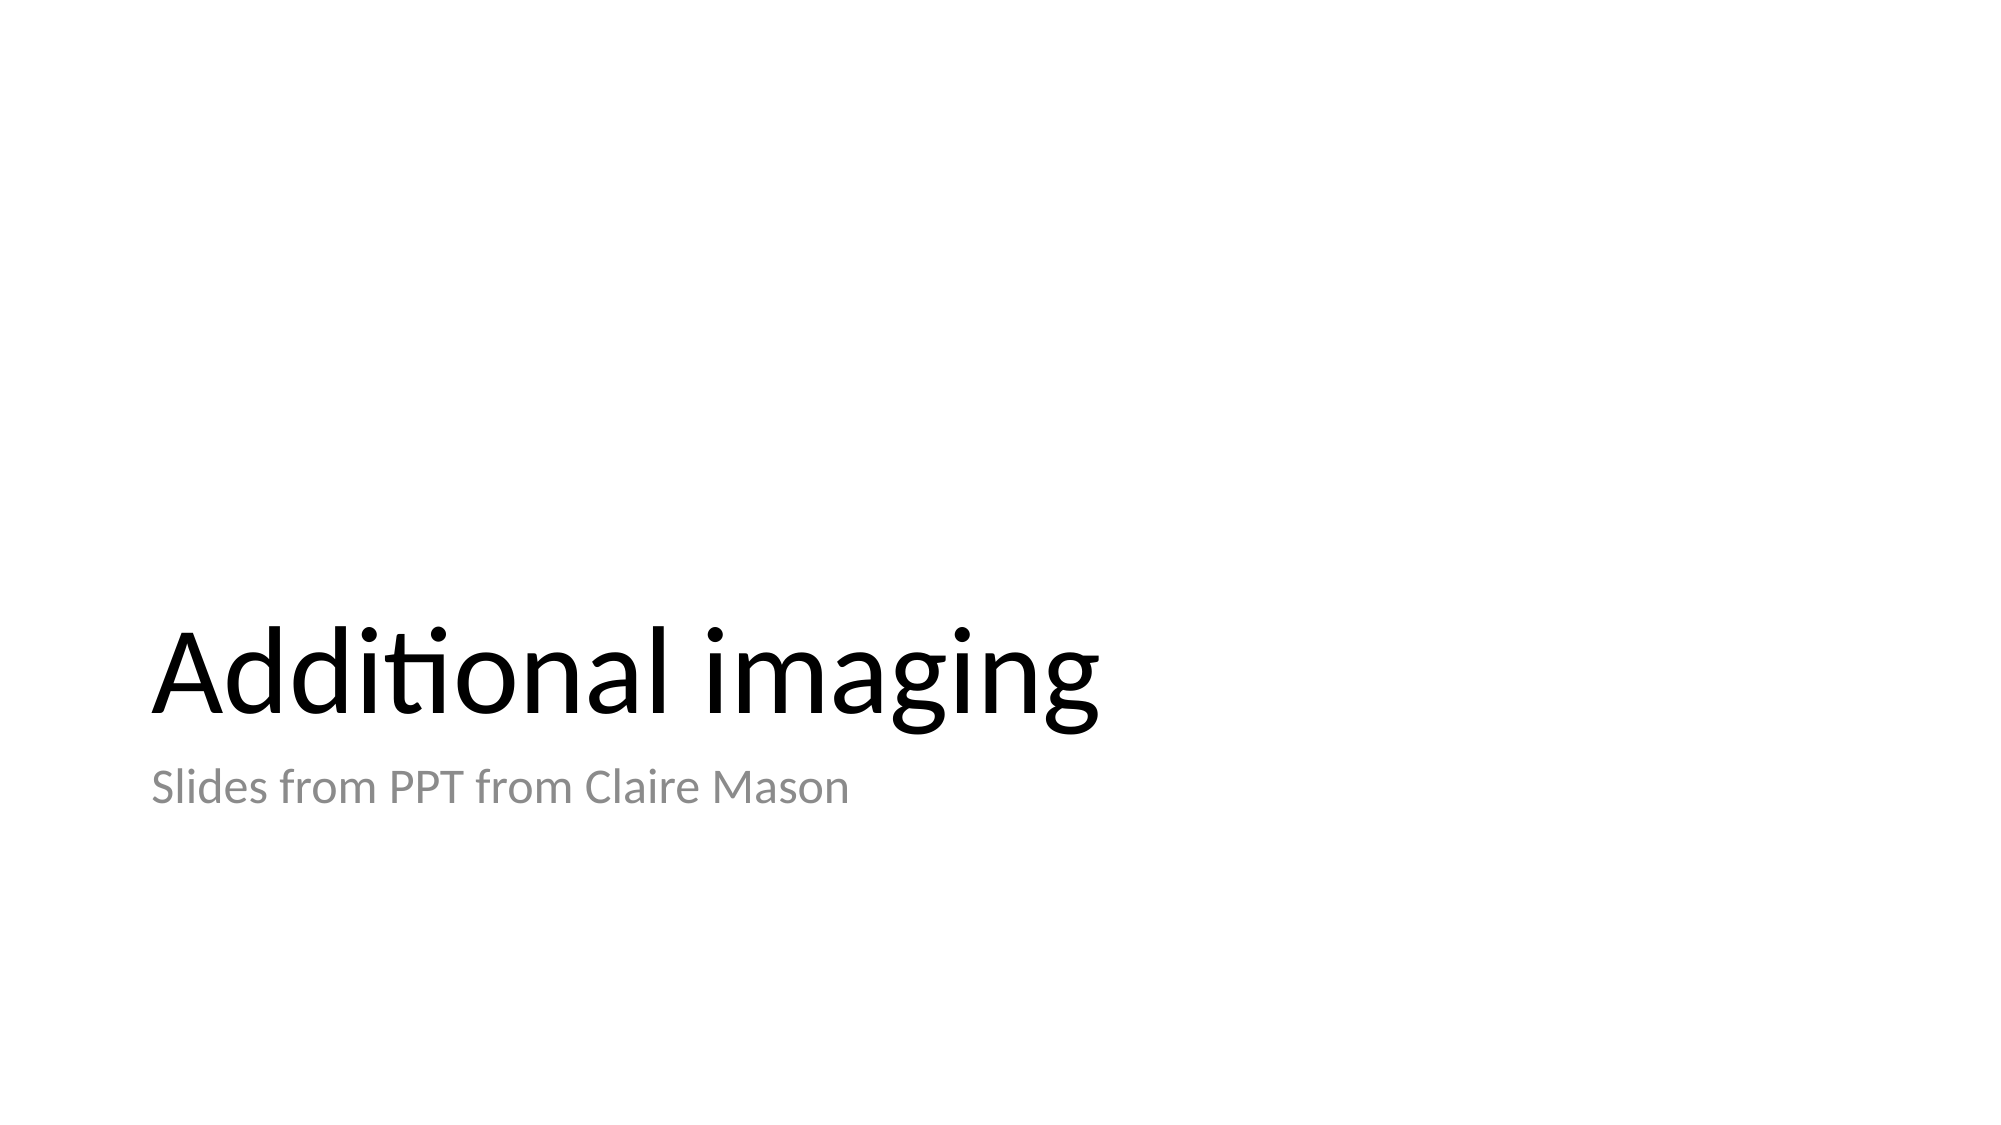

# Additional imaging
Slides from PPT from Claire Mason